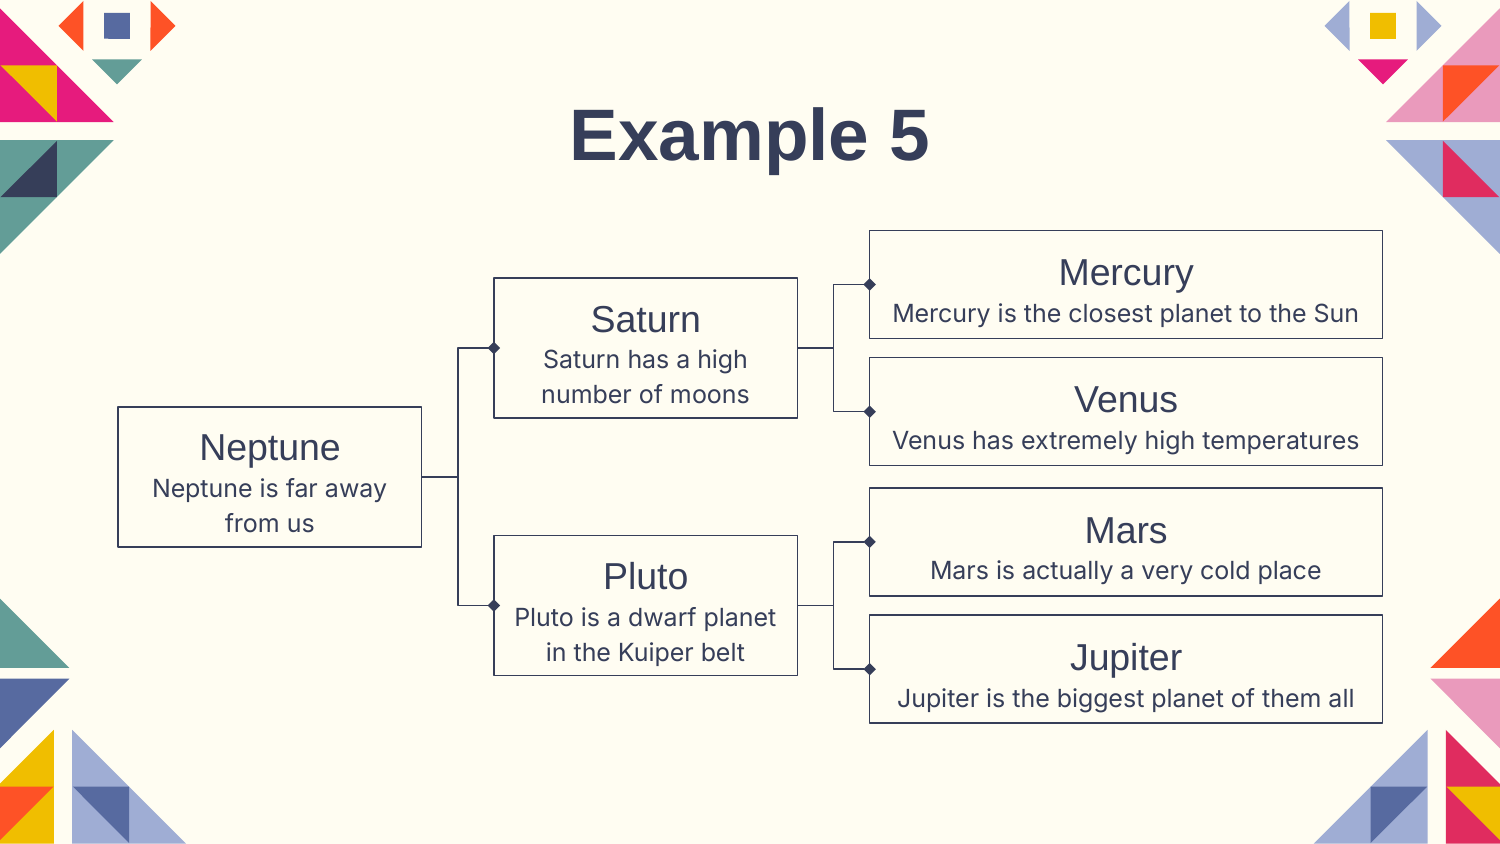

# Example 5
Mercury
Mercury is the closest planet to the Sun
Saturn
Saturn has a high number of moons
Venus
Venus has extremely high temperatures
Neptune
Neptune is far away from us
Mars
Mars is actually a very cold place
Pluto
Pluto is a dwarf planet in the Kuiper belt
Jupiter
Jupiter is the biggest planet of them all